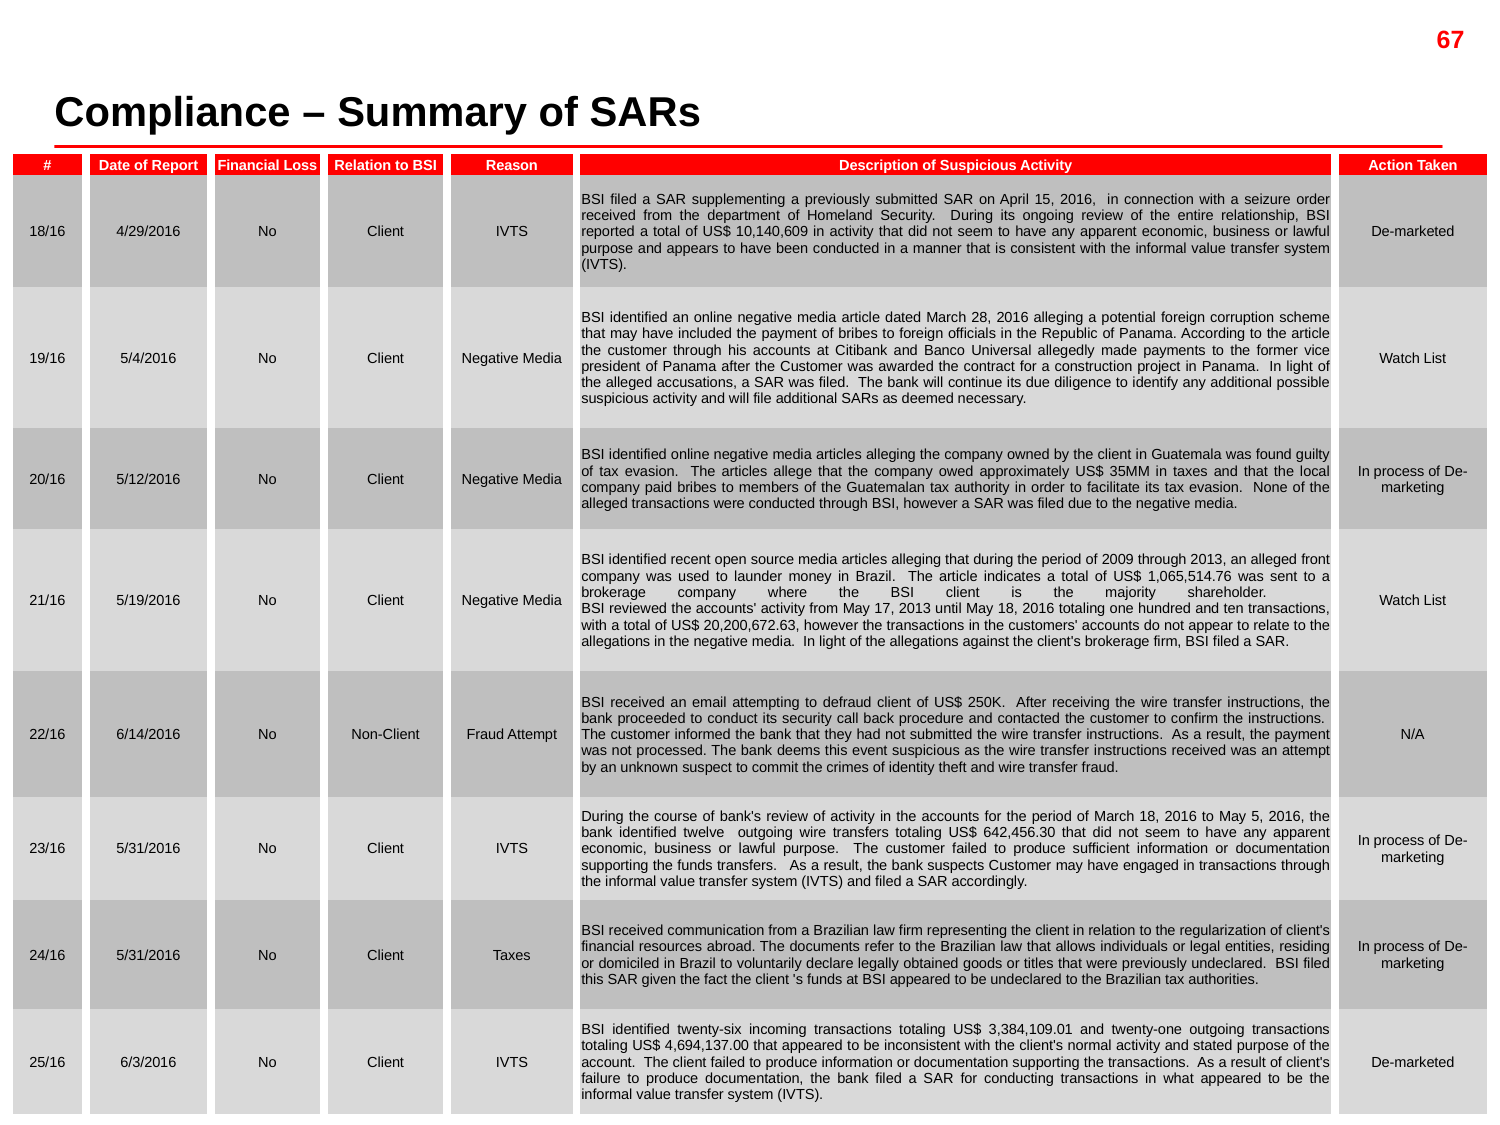

Compliance – Summary of SARs
| # |  | Date of Report |  | Financial Loss |  | Relation to BSI |  | Reason |  | Description of Suspicious Activity |  | Action Taken |
| --- | --- | --- | --- | --- | --- | --- | --- | --- | --- | --- | --- | --- |
| 18/16 |  | 4/29/2016 |  | No |  | Client |  | IVTS |  | BSI filed a SAR supplementing a previously submitted SAR on April 15, 2016, in connection with a seizure order received from the department of Homeland Security. During its ongoing review of the entire relationship, BSI reported a total of US$ 10,140,609 in activity that did not seem to have any apparent economic, business or lawful purpose and appears to have been conducted in a manner that is consistent with the informal value transfer system (IVTS). |  | De-marketed |
| 19/16 |  | 5/4/2016 |  | No |  | Client |  | Negative Media |  | BSI identified an online negative media article dated March 28, 2016 alleging a potential foreign corruption scheme that may have included the payment of bribes to foreign officials in the Republic of Panama. According to the article the customer through his accounts at Citibank and Banco Universal allegedly made payments to the former vice president of Panama after the Customer was awarded the contract for a construction project in Panama. In light of the alleged accusations, a SAR was filed. The bank will continue its due diligence to identify any additional possible suspicious activity and will file additional SARs as deemed necessary. |  | Watch List |
| 20/16 |  | 5/12/2016 |  | No |  | Client |  | Negative Media |  | BSI identified online negative media articles alleging the company owned by the client in Guatemala was found guilty of tax evasion. The articles allege that the company owed approximately US$ 35MM in taxes and that the local company paid bribes to members of the Guatemalan tax authority in order to facilitate its tax evasion. None of the alleged transactions were conducted through BSI, however a SAR was filed due to the negative media. |  | In process of De-marketing |
| 21/16 |  | 5/19/2016 |  | No |  | Client |  | Negative Media |  | BSI identified recent open source media articles alleging that during the period of 2009 through 2013, an alleged front company was used to launder money in Brazil. The article indicates a total of US$ 1,065,514.76 was sent to a brokerage company where the BSI client is the majority shareholder. BSI reviewed the accounts' activity from May 17, 2013 until May 18, 2016 totaling one hundred and ten transactions, with a total of US$ 20,200,672.63, however the transactions in the customers' accounts do not appear to relate to the allegations in the negative media. In light of the allegations against the client's brokerage firm, BSI filed a SAR. |  | Watch List |
| 22/16 |  | 6/14/2016 |  | No |  | Non-Client |  | Fraud Attempt |  | BSI received an email attempting to defraud client of US$ 250K. After receiving the wire transfer instructions, the bank proceeded to conduct its security call back procedure and contacted the customer to confirm the instructions. The customer informed the bank that they had not submitted the wire transfer instructions. As a result, the payment was not processed. The bank deems this event suspicious as the wire transfer instructions received was an attempt by an unknown suspect to commit the crimes of identity theft and wire transfer fraud. |  | N/A |
| 23/16 |  | 5/31/2016 |  | No |  | Client |  | IVTS |  | During the course of bank's review of activity in the accounts for the period of March 18, 2016 to May 5, 2016, the bank identified twelve outgoing wire transfers totaling US$ 642,456.30 that did not seem to have any apparent economic, business or lawful purpose. The customer failed to produce sufficient information or documentation supporting the funds transfers. As a result, the bank suspects Customer may have engaged in transactions through the informal value transfer system (IVTS) and filed a SAR accordingly. |  | In process of De-marketing |
| 24/16 |  | 5/31/2016 |  | No |  | Client |  | Taxes |  | BSI received communication from a Brazilian law firm representing the client in relation to the regularization of client's financial resources abroad. The documents refer to the Brazilian law that allows individuals or legal entities, residing or domiciled in Brazil to voluntarily declare legally obtained goods or titles that were previously undeclared. BSI filed this SAR given the fact the client 's funds at BSI appeared to be undeclared to the Brazilian tax authorities. |  | In process of De-marketing |
| 25/16 |  | 6/3/2016 |  | No |  | Client |  | IVTS |  | BSI identified twenty-six incoming transactions totaling US$ 3,384,109.01 and twenty-one outgoing transactions totaling US$ 4,694,137.00 that appeared to be inconsistent with the client's normal activity and stated purpose of the account. The client failed to produce information or documentation supporting the transactions. As a result of client's failure to produce documentation, the bank filed a SAR for conducting transactions in what appeared to be the informal value transfer system (IVTS). |  | De-marketed |